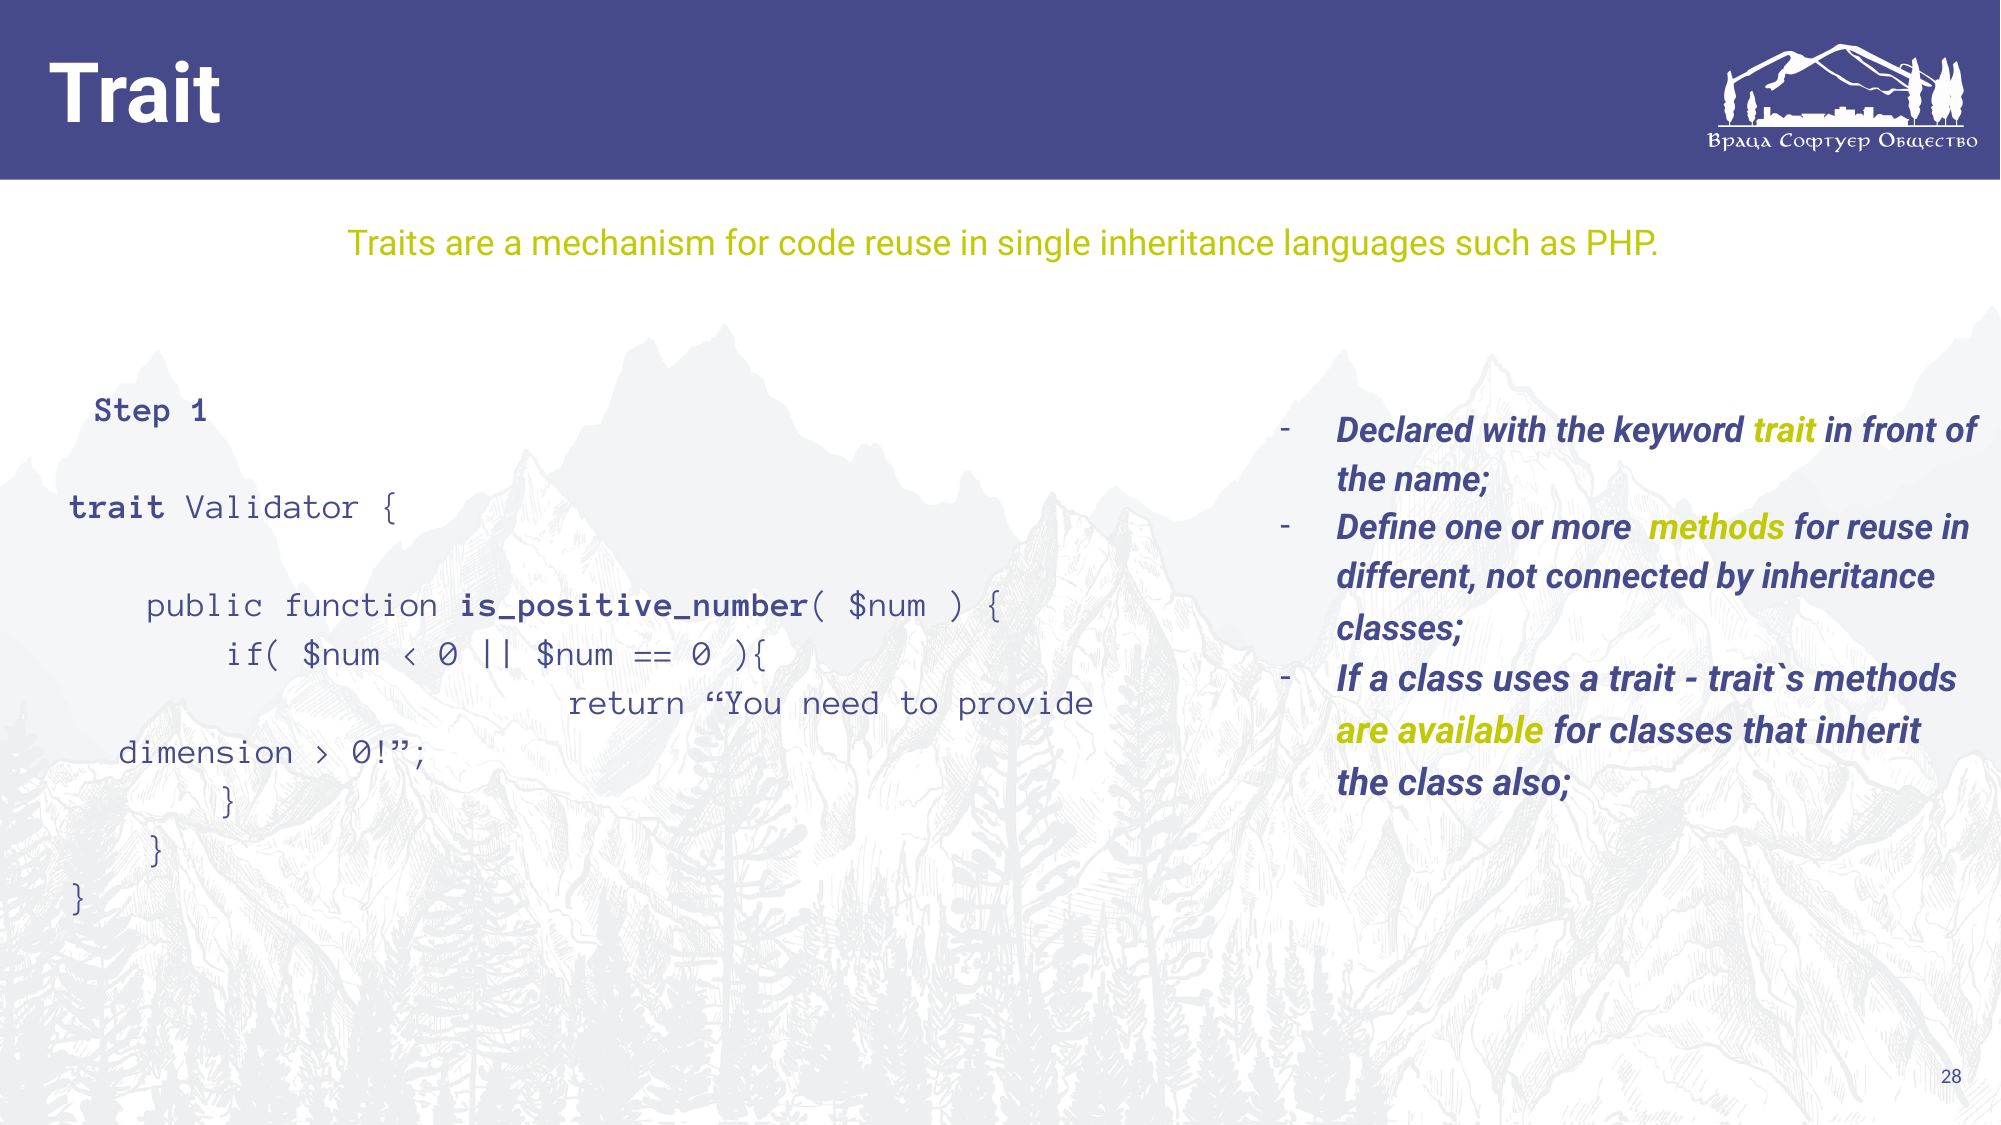

# Trait
Traits are a mechanism for code reuse in single inheritance languages such as PHP.

Step 1

trait Validator {

    public function is_positive_number( $num ) {
        if( $num < 0 || $num == 0 ){
				return “You need to provide dimension > 0!”;
}
    }
}

Declared with the keyword trait in front of the name;
Define one or more  methods for reuse in different, not connected by inheritance classes;
If a class uses a trait - trait`s methods are available for classes that inherit the class also;

28